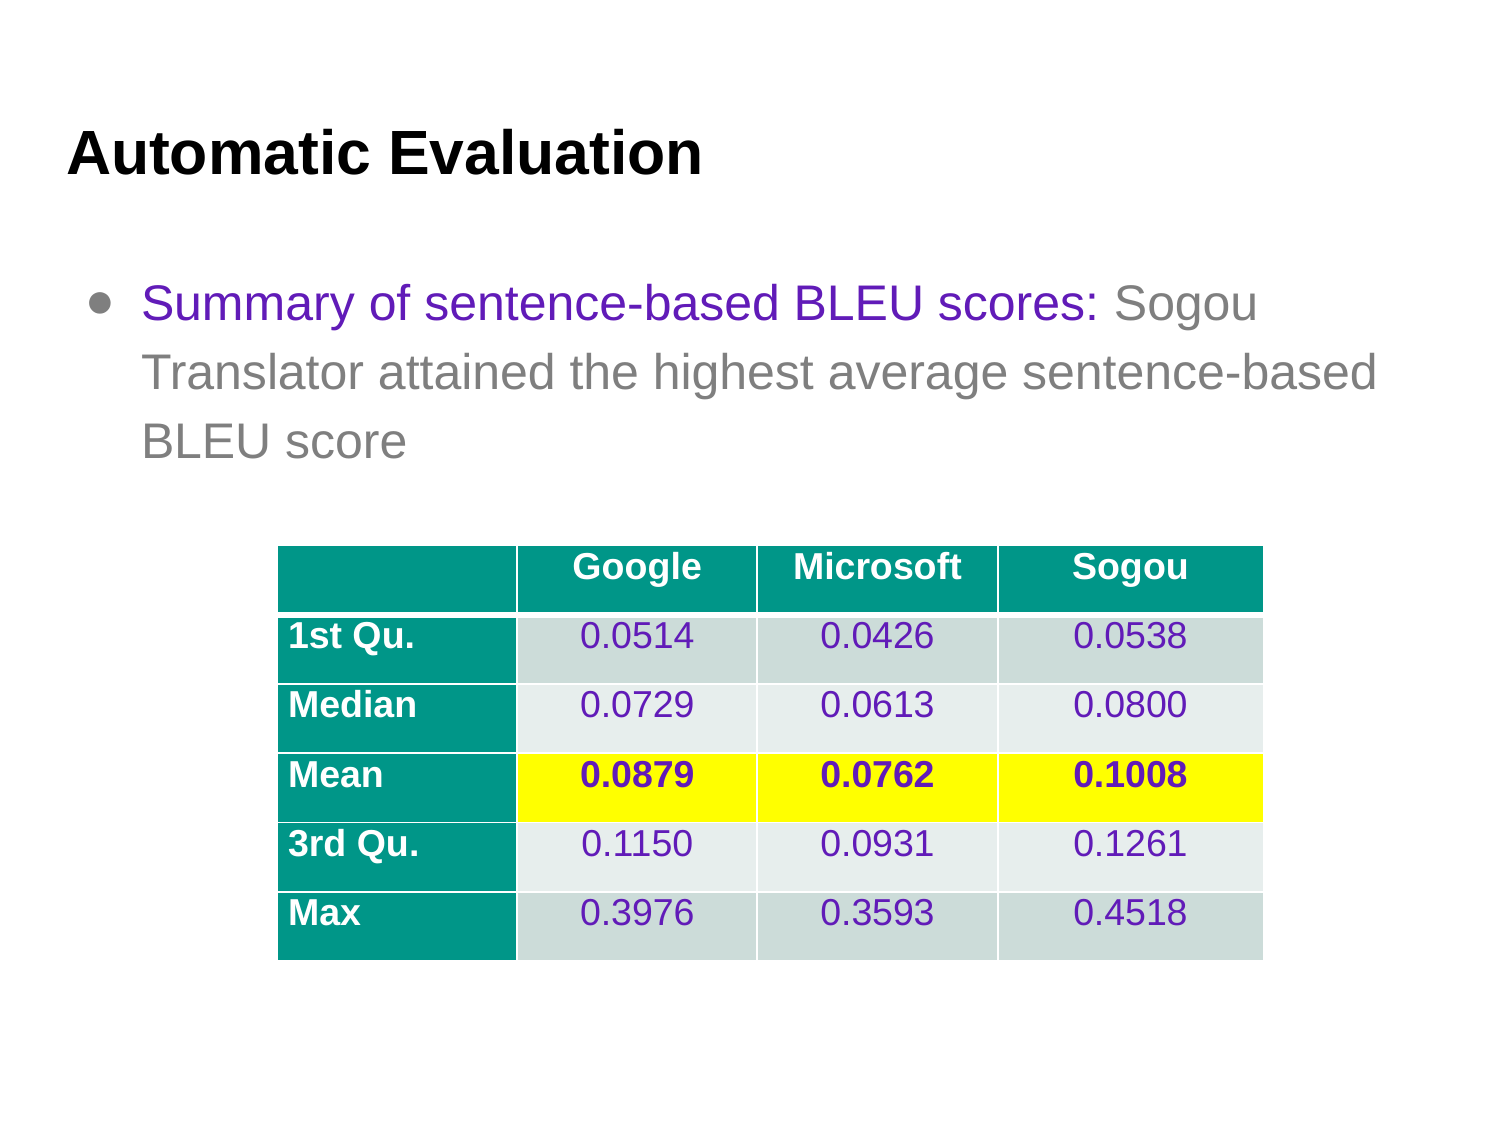

# Automatic Evaluation
Summary of sentence-based BLEU scores: Sogou Translator attained the highest average sentence-based BLEU score
|  | Google | Microsoft | Sogou |
| --- | --- | --- | --- |
| 1st Qu. | 0.0514 | 0.0426 | 0.0538 |
| Median | 0.0729 | 0.0613 | 0.0800 |
| Mean | 0.0879 | 0.0762 | 0.1008 |
| 3rd Qu. | 0.1150 | 0.0931 | 0.1261 |
| Max | 0.3976 | 0.3593 | 0.4518 |